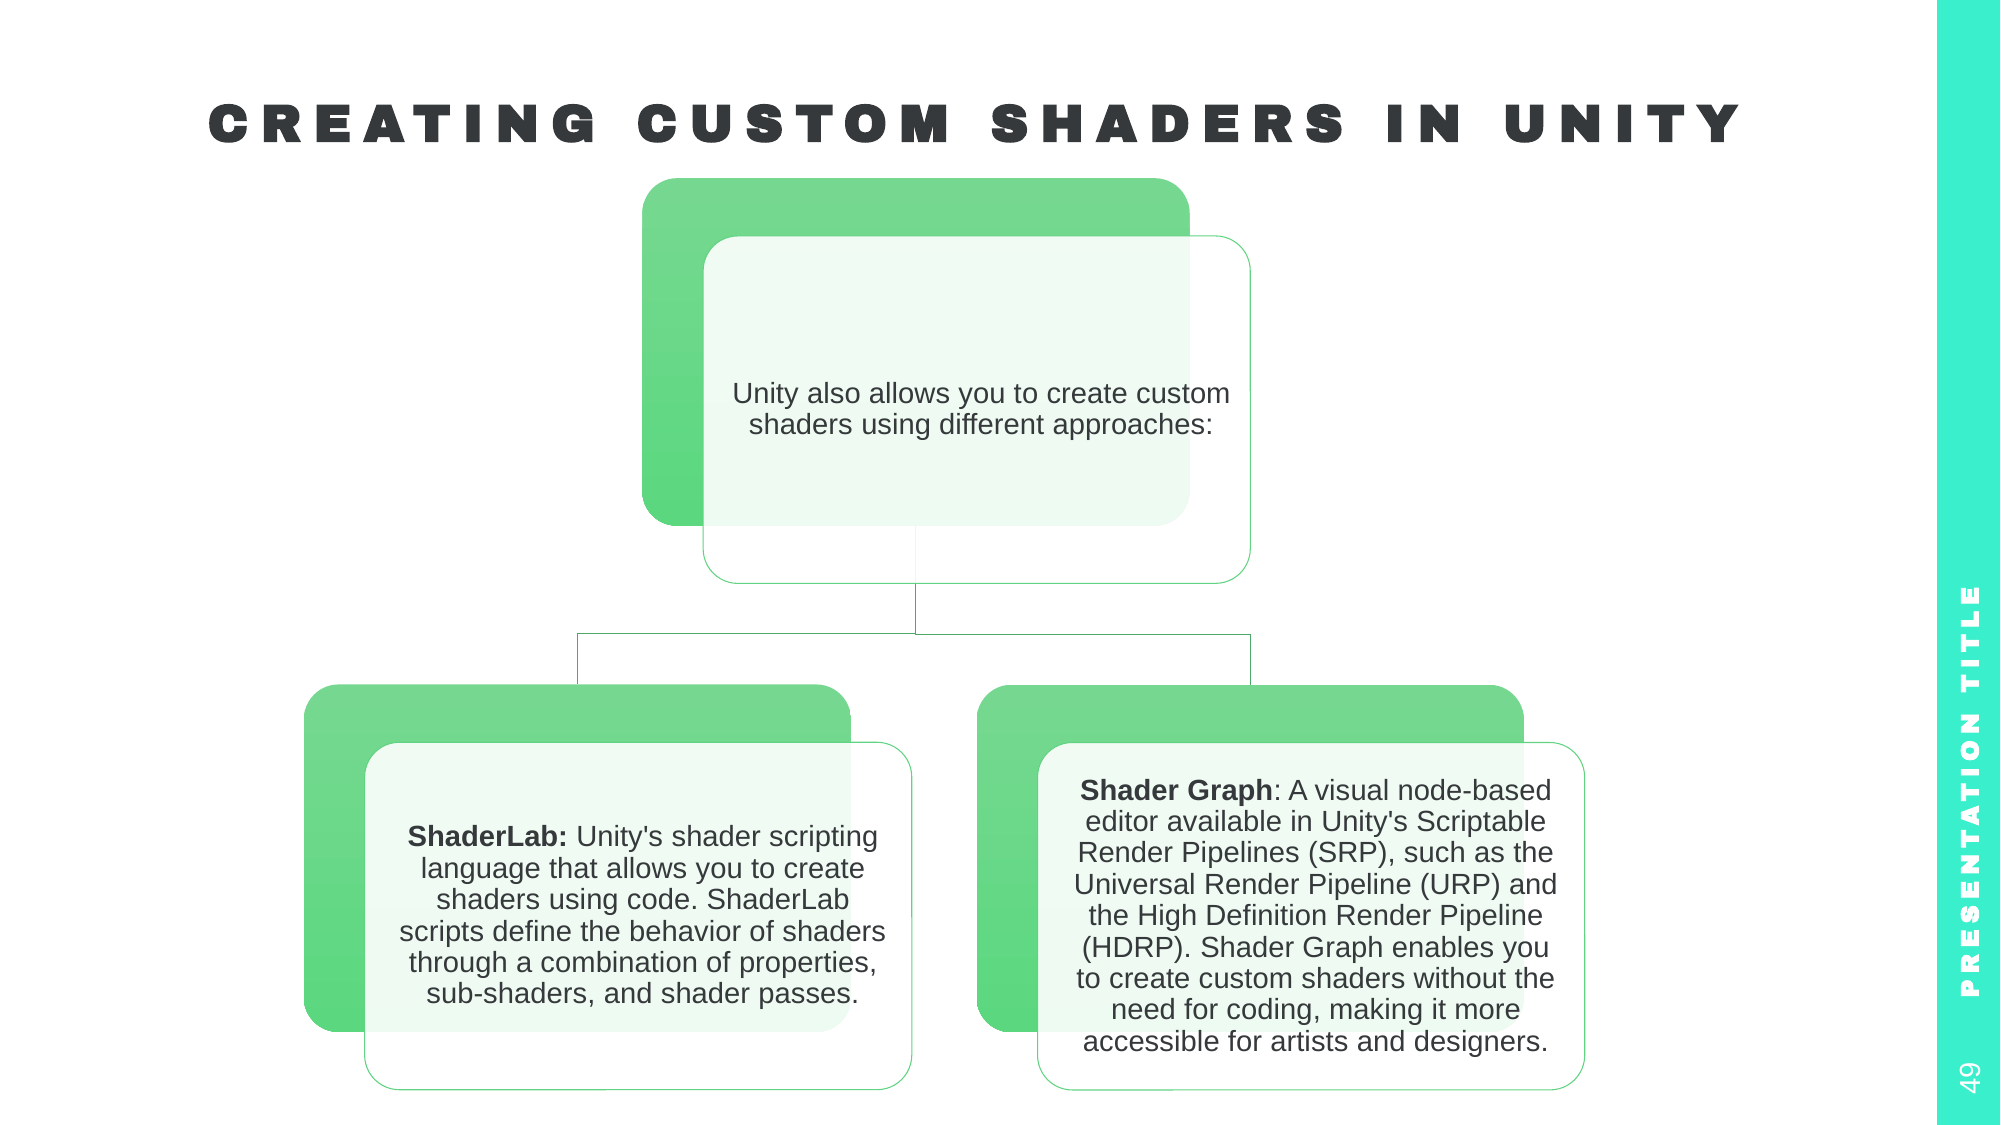

# Creating Custom Shaders in Unity
Unity also allows you to create custom shaders using different approaches:
ShaderLab: Unity's shader scripting language that allows you to create shaders using code. ShaderLab scripts define the behavior of shaders through a combination of properties, sub-shaders, and shader passes.
Shader Graph: A visual node-based editor available in Unity's Scriptable Render Pipelines (SRP), such as the Universal Render Pipeline (URP) and the High Definition Render Pipeline (HDRP). Shader Graph enables you to create custom shaders without the need for coding, making it more accessible for artists and designers.
Presentation Title
49